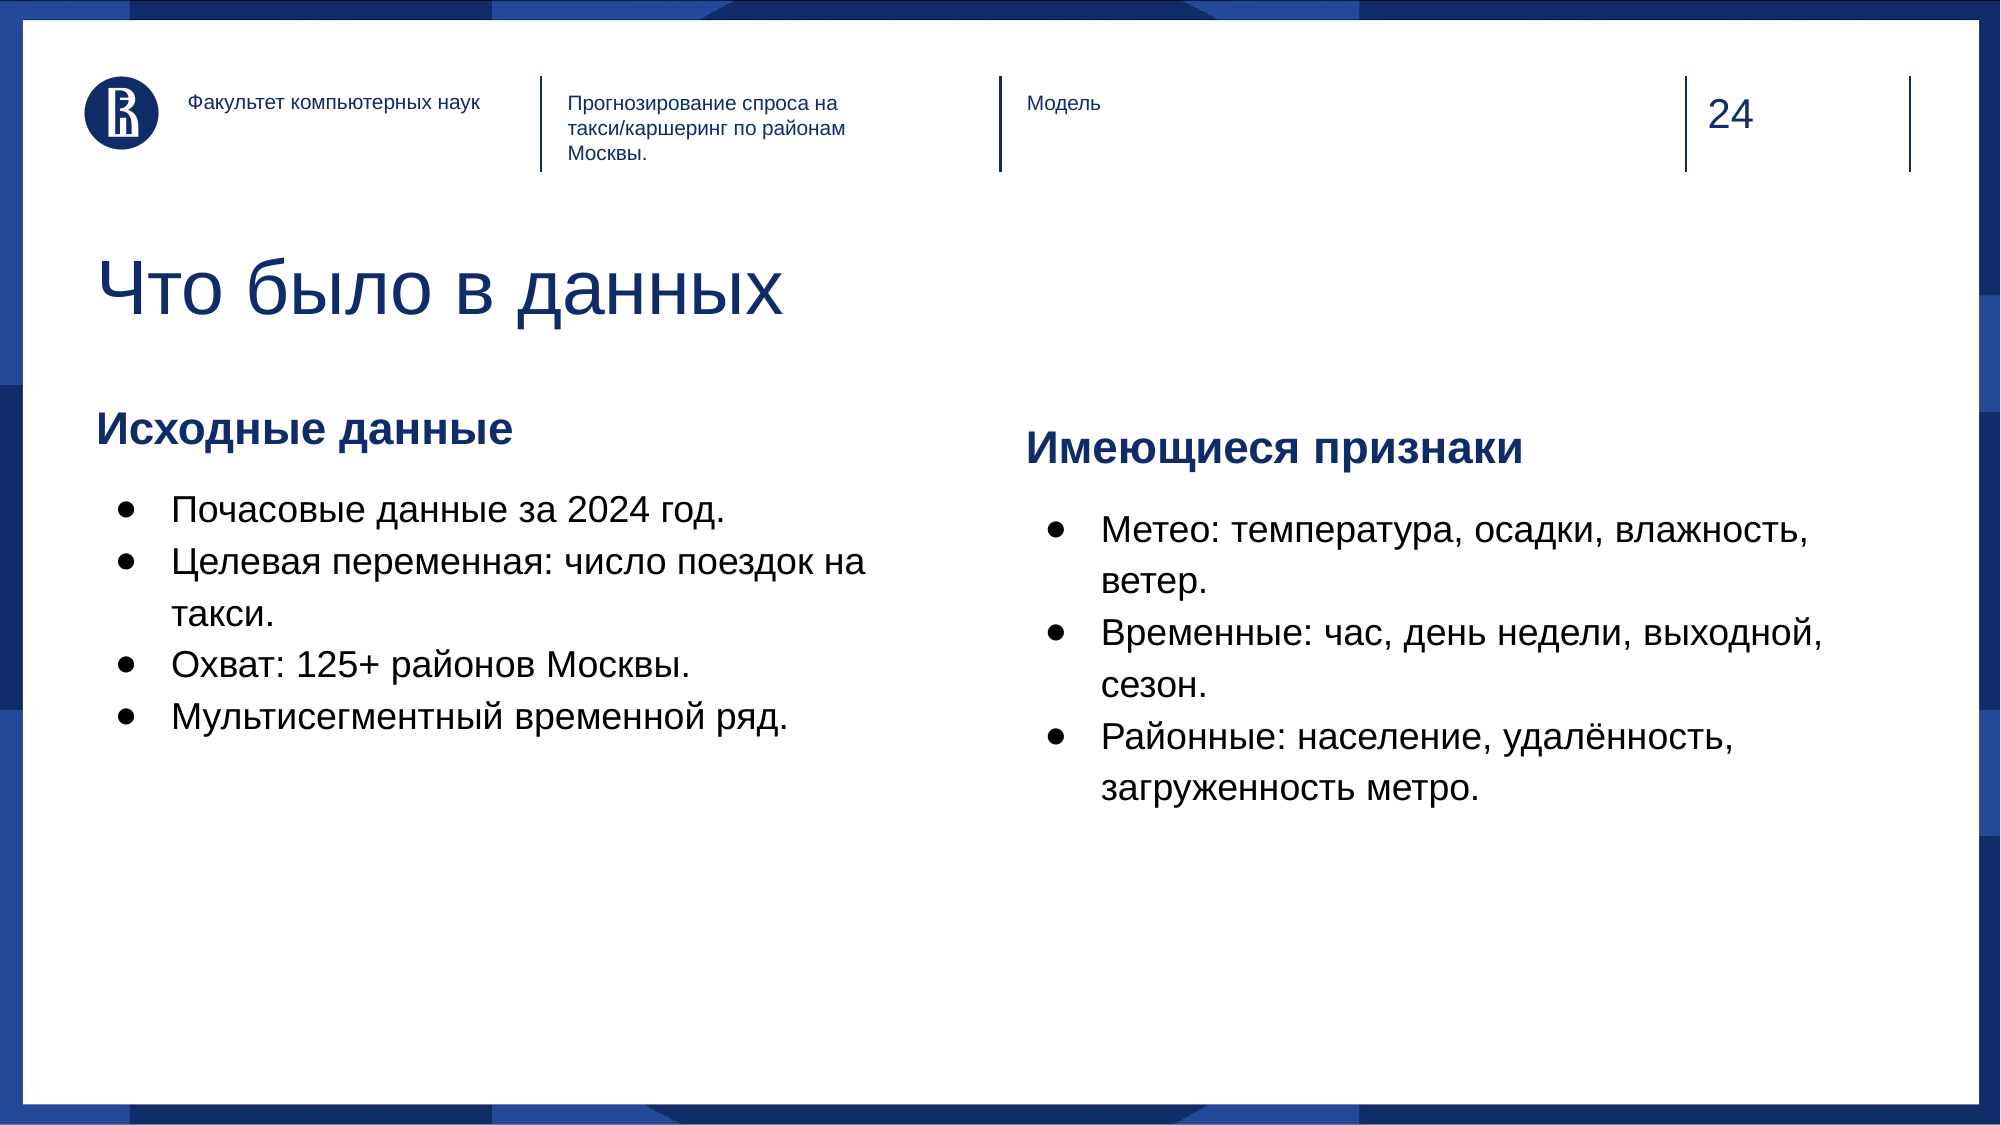

Факультет компьютерных наук

Прогнозирование спроса на такси/каршеринг по районам Москвы.

Модель
# Что было в данных
Исходные данные
Почасовые данные за 2024 год.
Целевая переменная: число поездок на такси.
Охват: 125+ районов Москвы.
Мультисегментный временной ряд.

Имеющиеся признаки
Метео: температура, осадки, влажность, ветер.
Временные: час, день недели, выходной, сезон.
Районные: население, удалённость, загруженность метро.